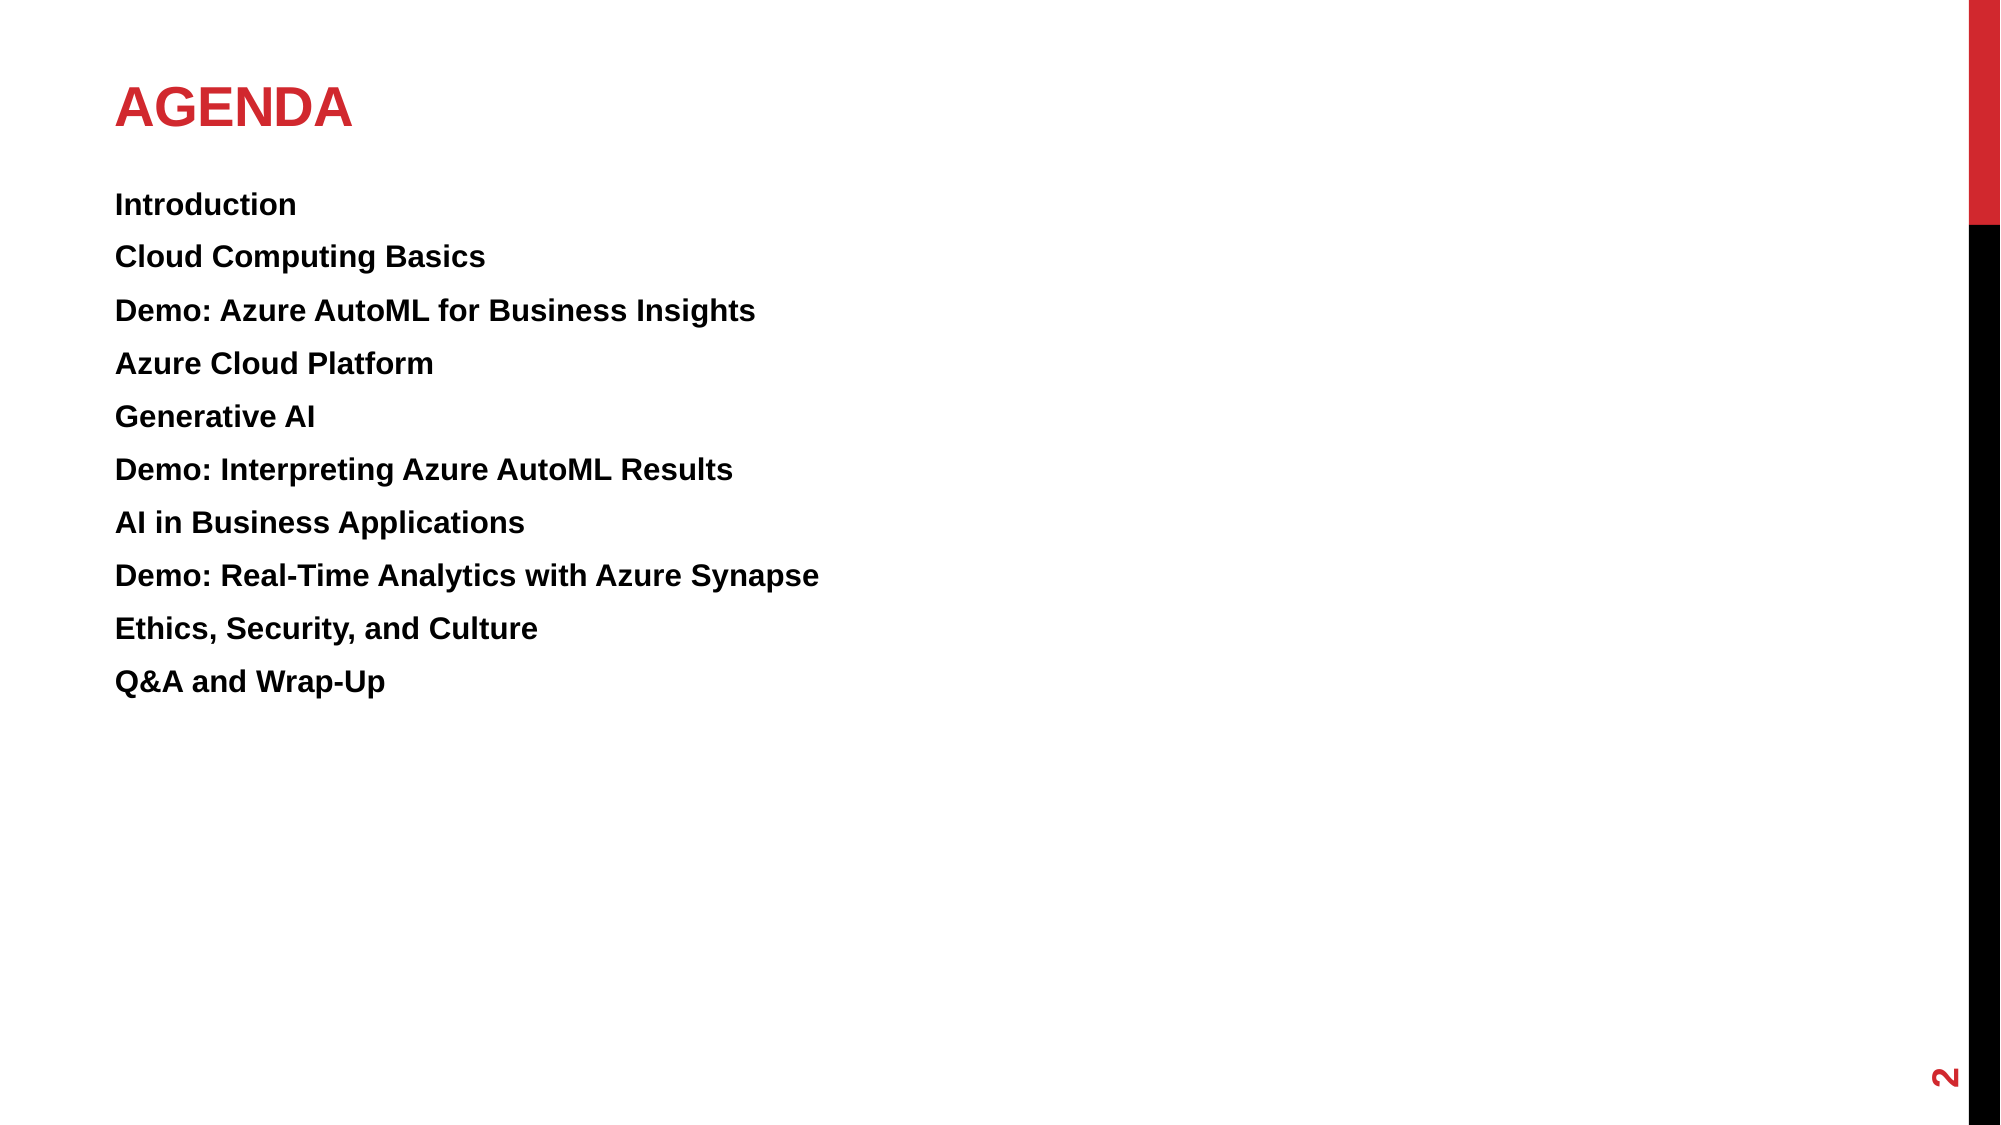

# Agenda
Introduction
Cloud Computing Basics
Demo: Azure AutoML for Business Insights
Azure Cloud Platform
Generative AI
Demo: Interpreting Azure AutoML Results
AI in Business Applications
Demo: Real-Time Analytics with Azure Synapse
Ethics, Security, and Culture
Q&A and Wrap-Up
2